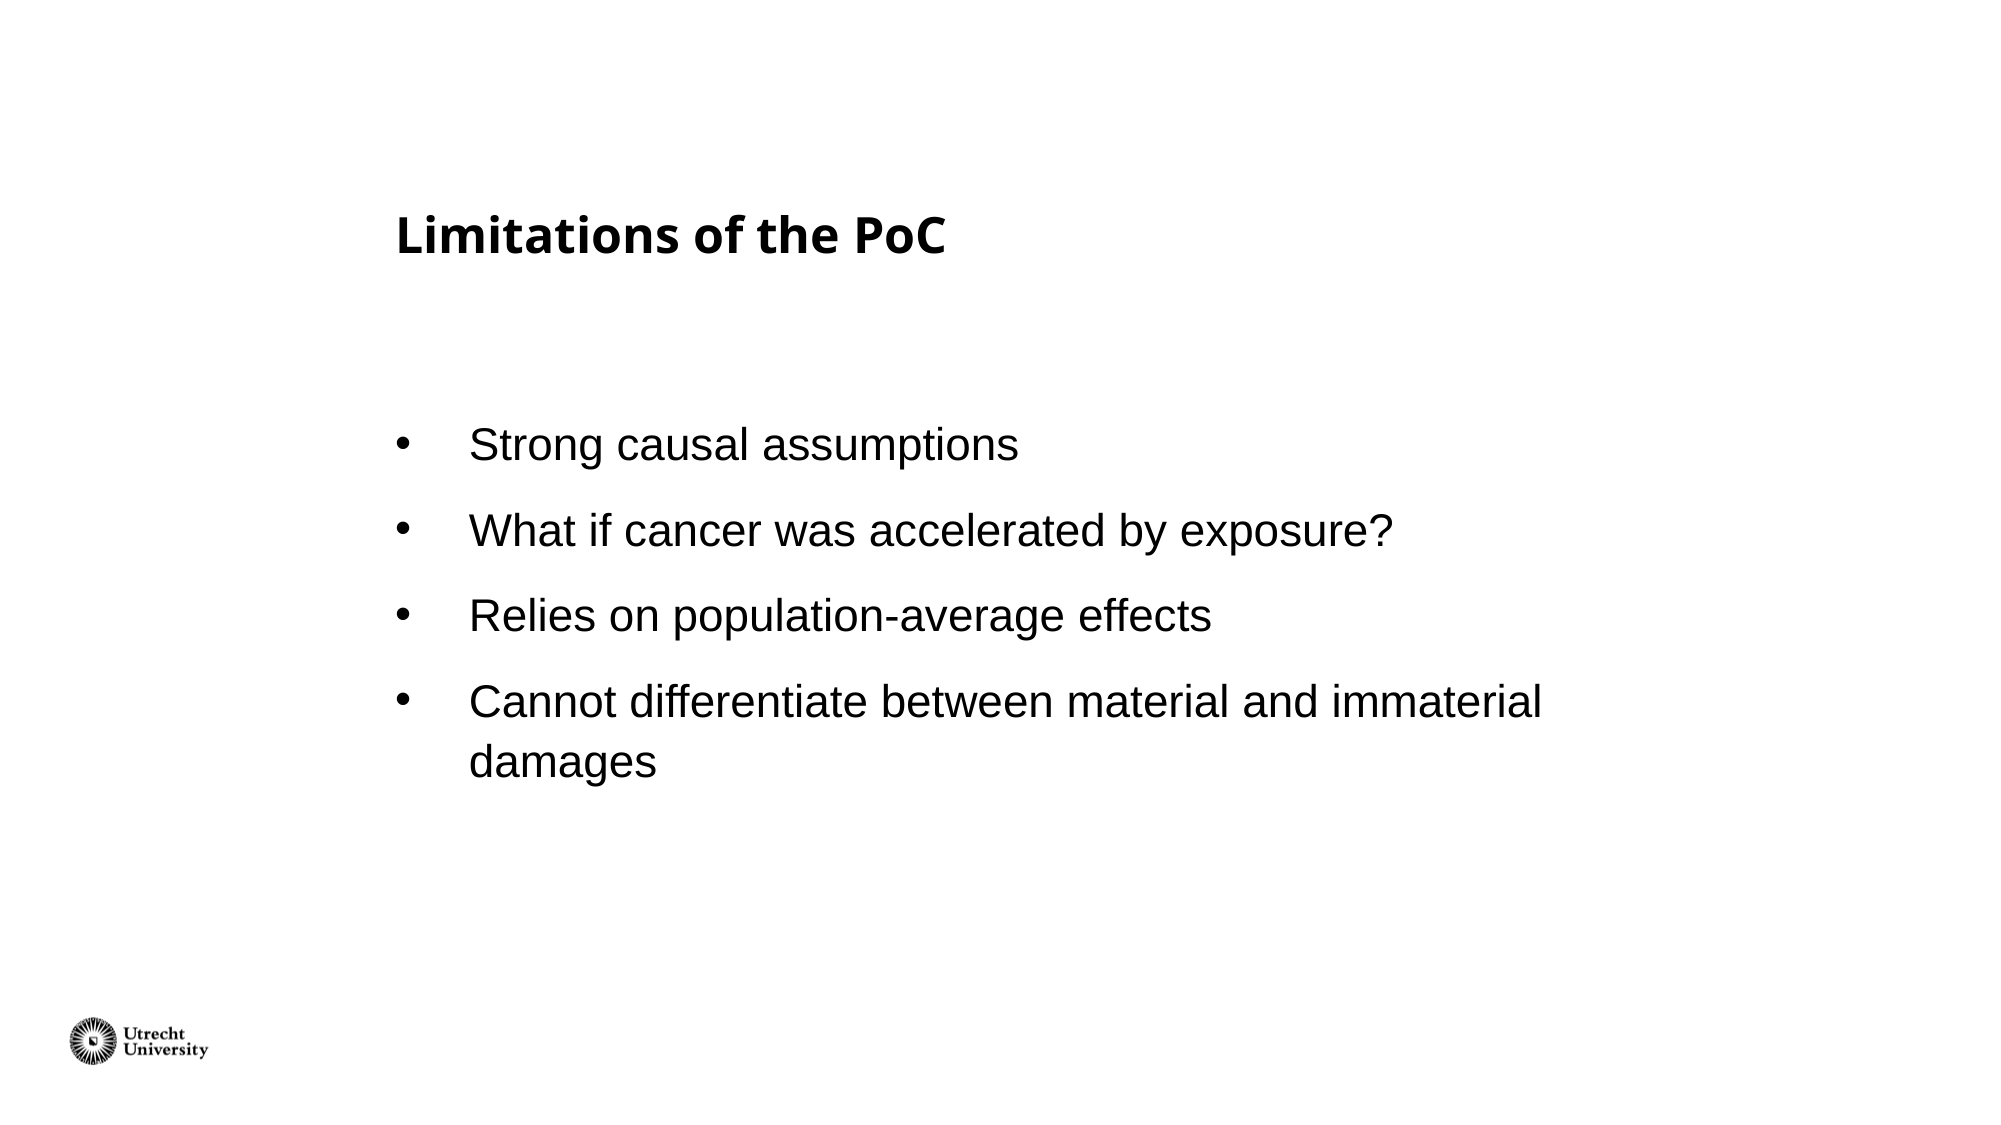

# Limitations of the PoC
Strong causal assumptions
What if cancer was accelerated by exposure?
Relies on population-average effects
Cannot differentiate between material and immaterial damages